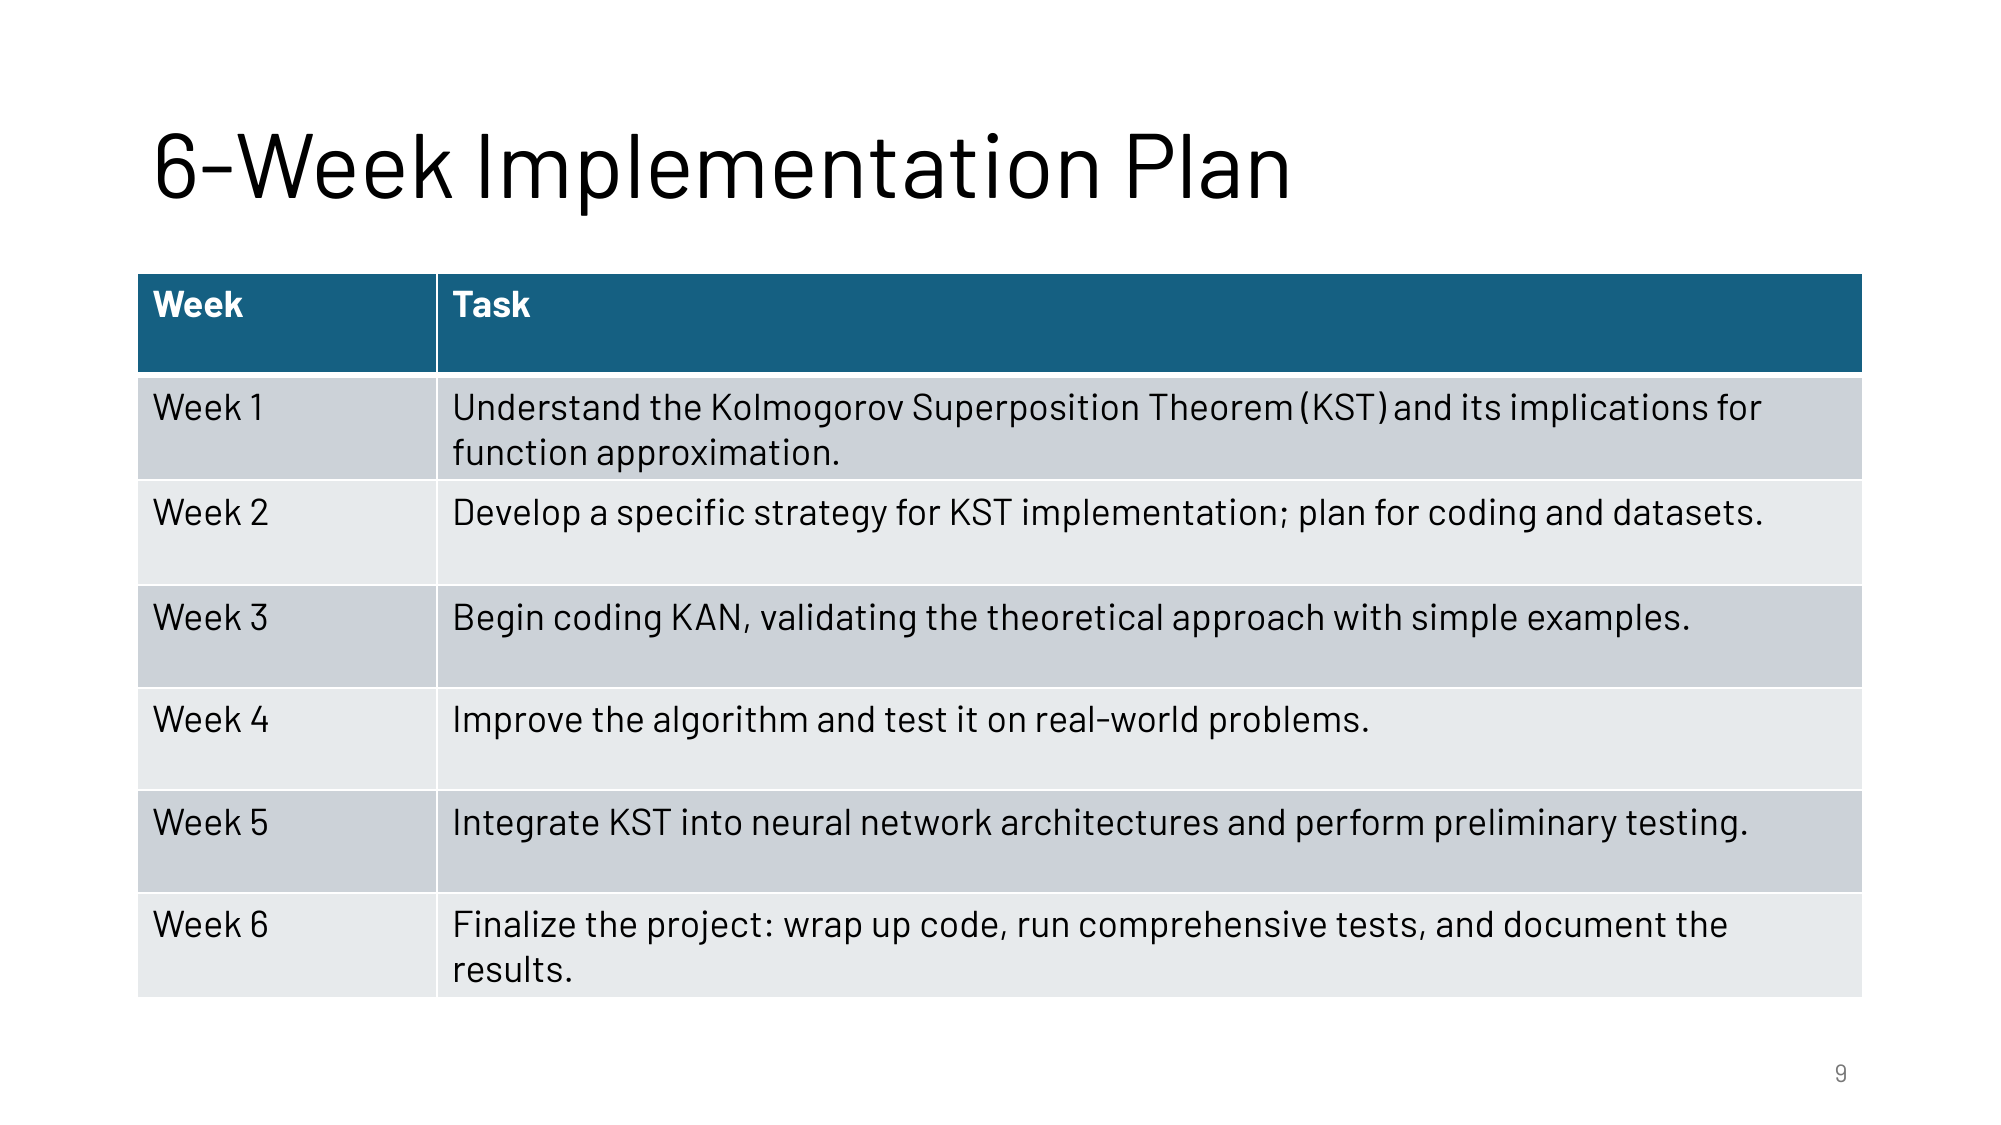

# 6-Week Implementation Plan
| Week | Task |
| --- | --- |
| Week 1 | Understand the Kolmogorov Superposition Theorem (KST) and its implications for function approximation. |
| Week 2 | Develop a specific strategy for KST implementation; plan for coding and datasets. |
| Week 3 | Begin coding KAN, validating the theoretical approach with simple examples. |
| Week 4 | Improve the algorithm and test it on real-world problems. |
| Week 5 | Integrate KST into neural network architectures and perform preliminary testing. |
| Week 6 | Finalize the project: wrap up code, run comprehensive tests, and document the results. |
9